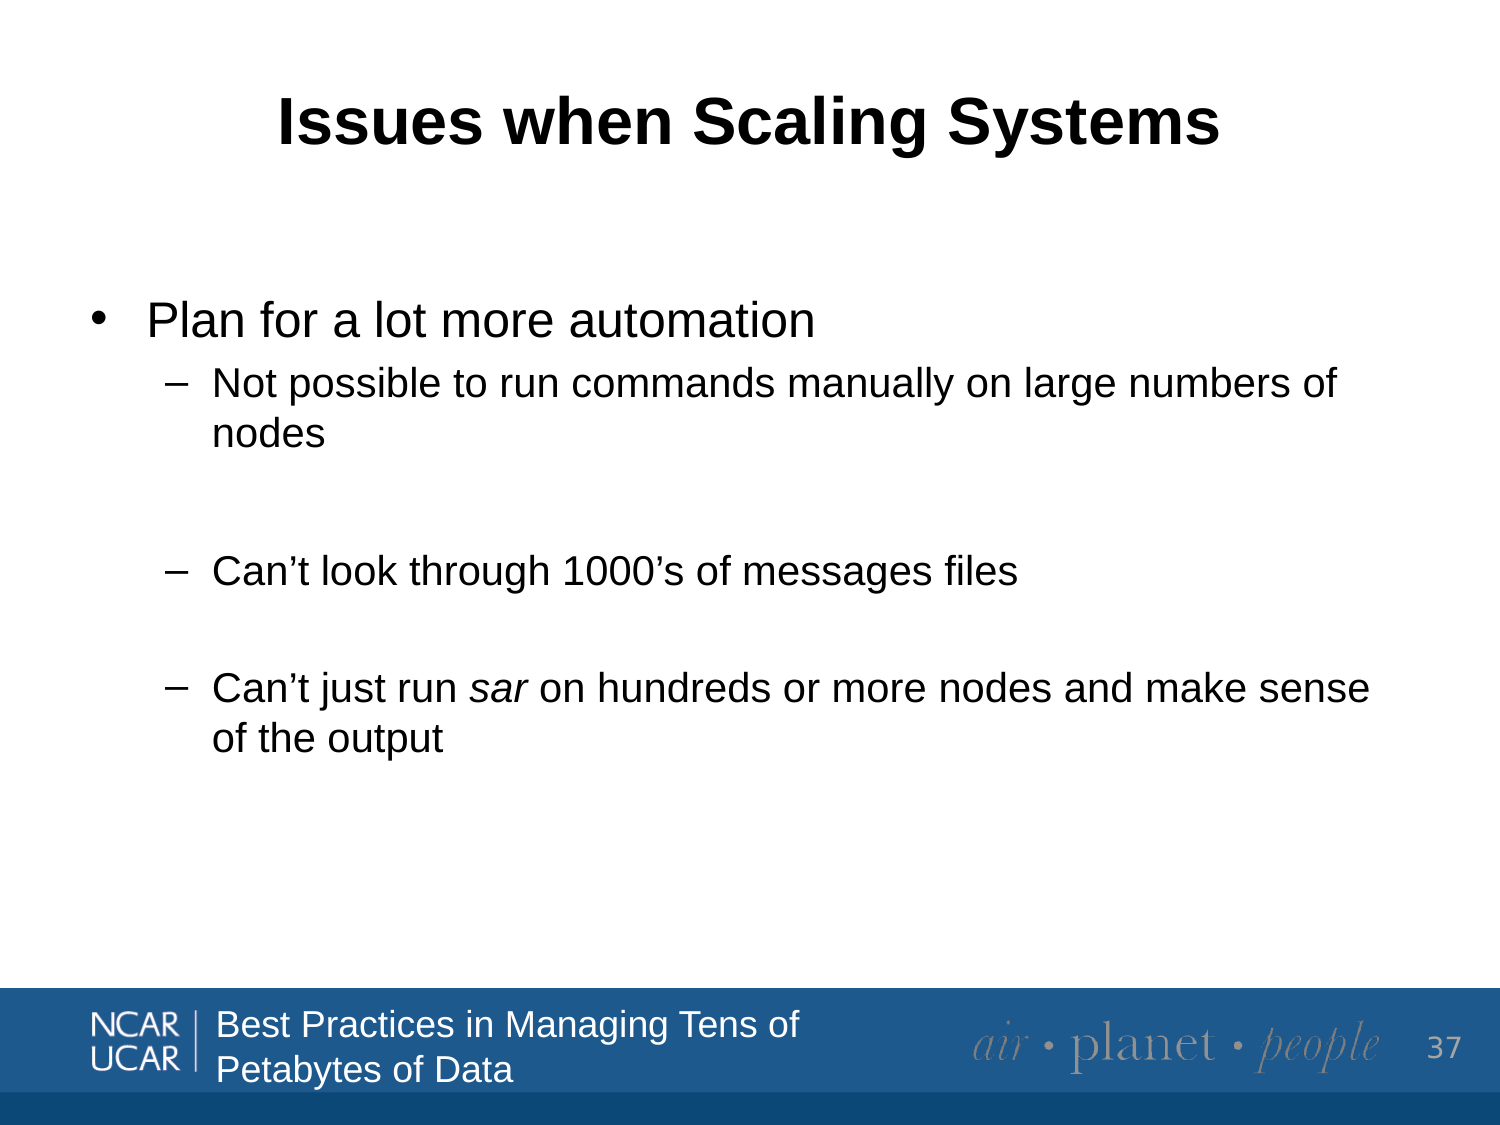

# Issues when Scaling Systems

Plan for a lot more automation
Not possible to run commands manually on large numbers of nodes

Can’t look through 1000’s of messages files

Can’t just run sar on hundreds or more nodes and make sense of the output

37